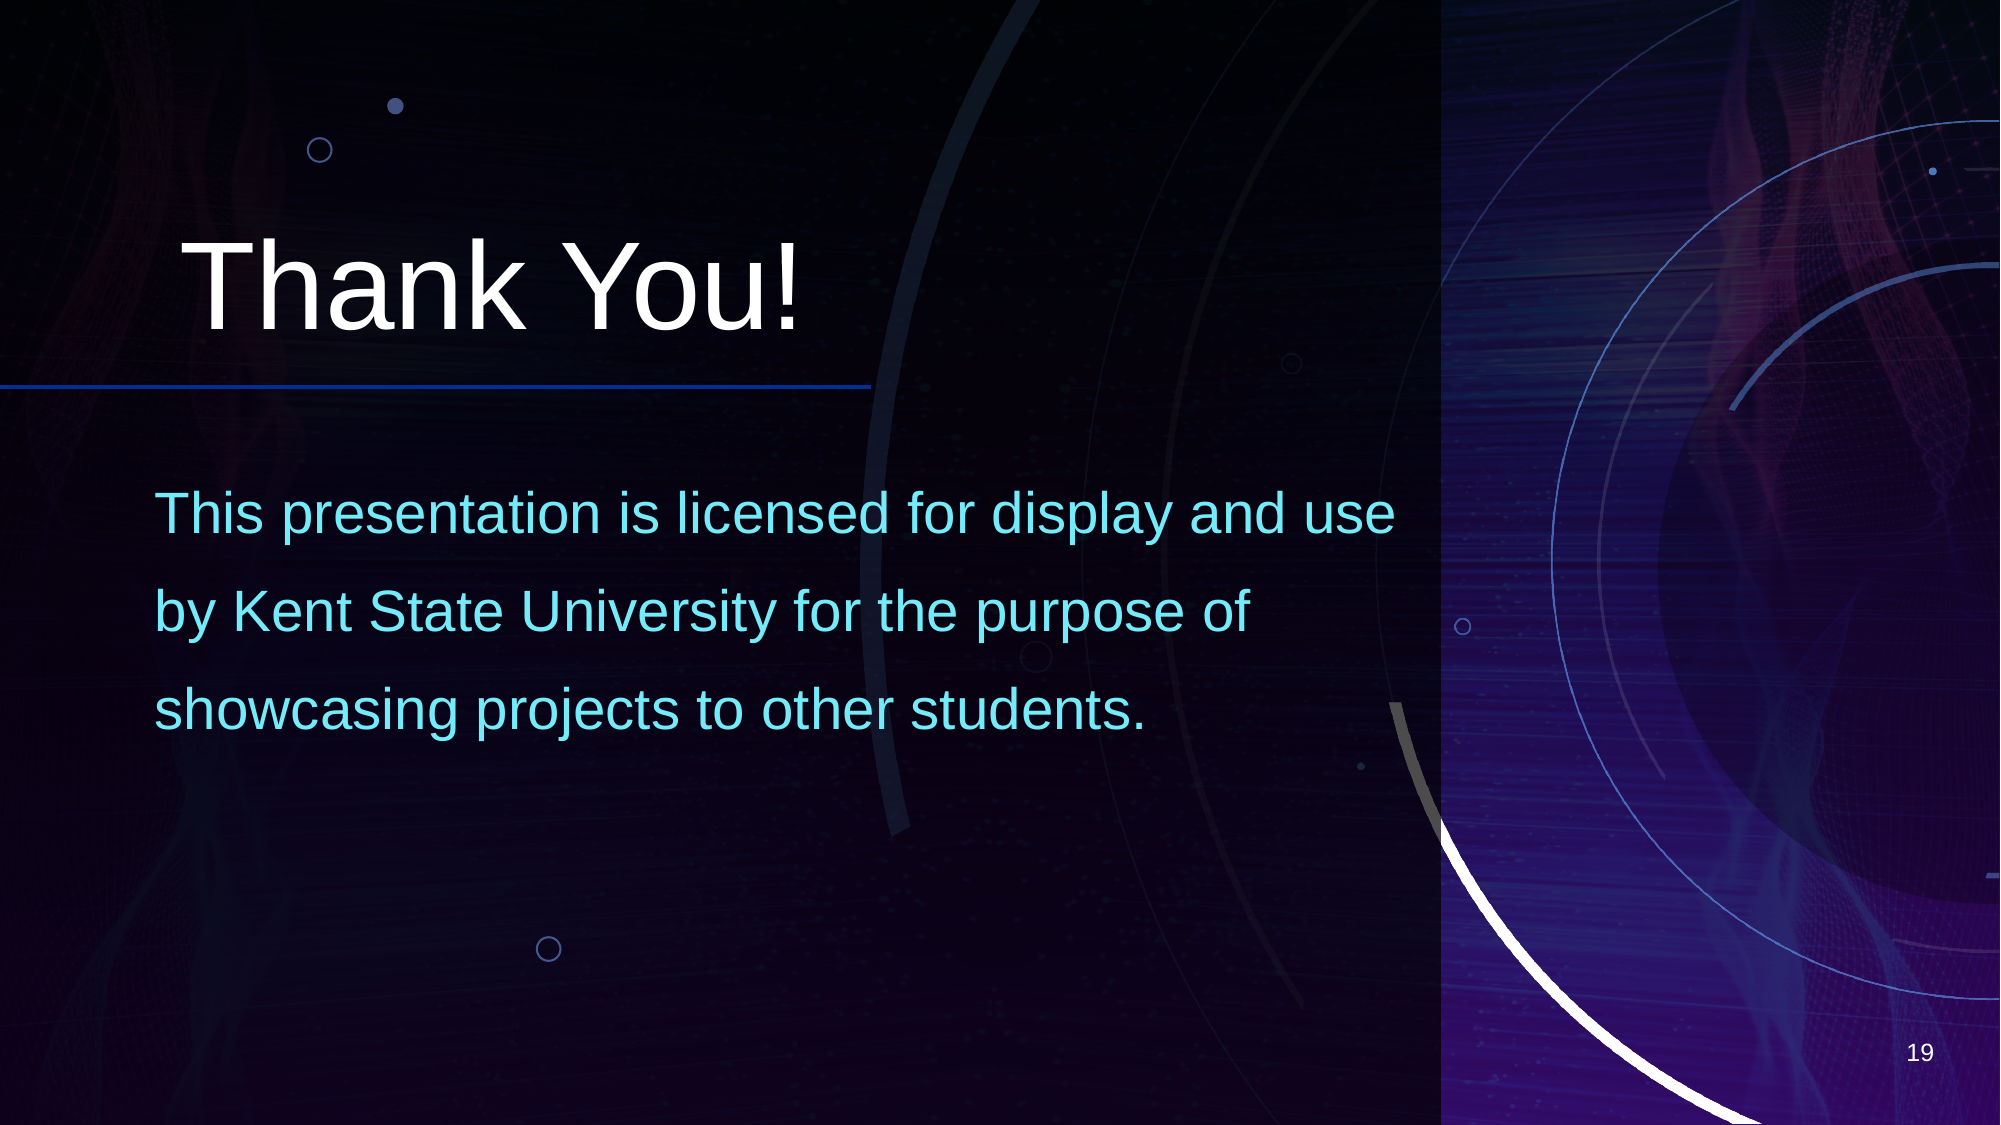

# Thank You!
This presentation is licensed for display and use by Kent State University for the purpose of showcasing projects to other students.
19